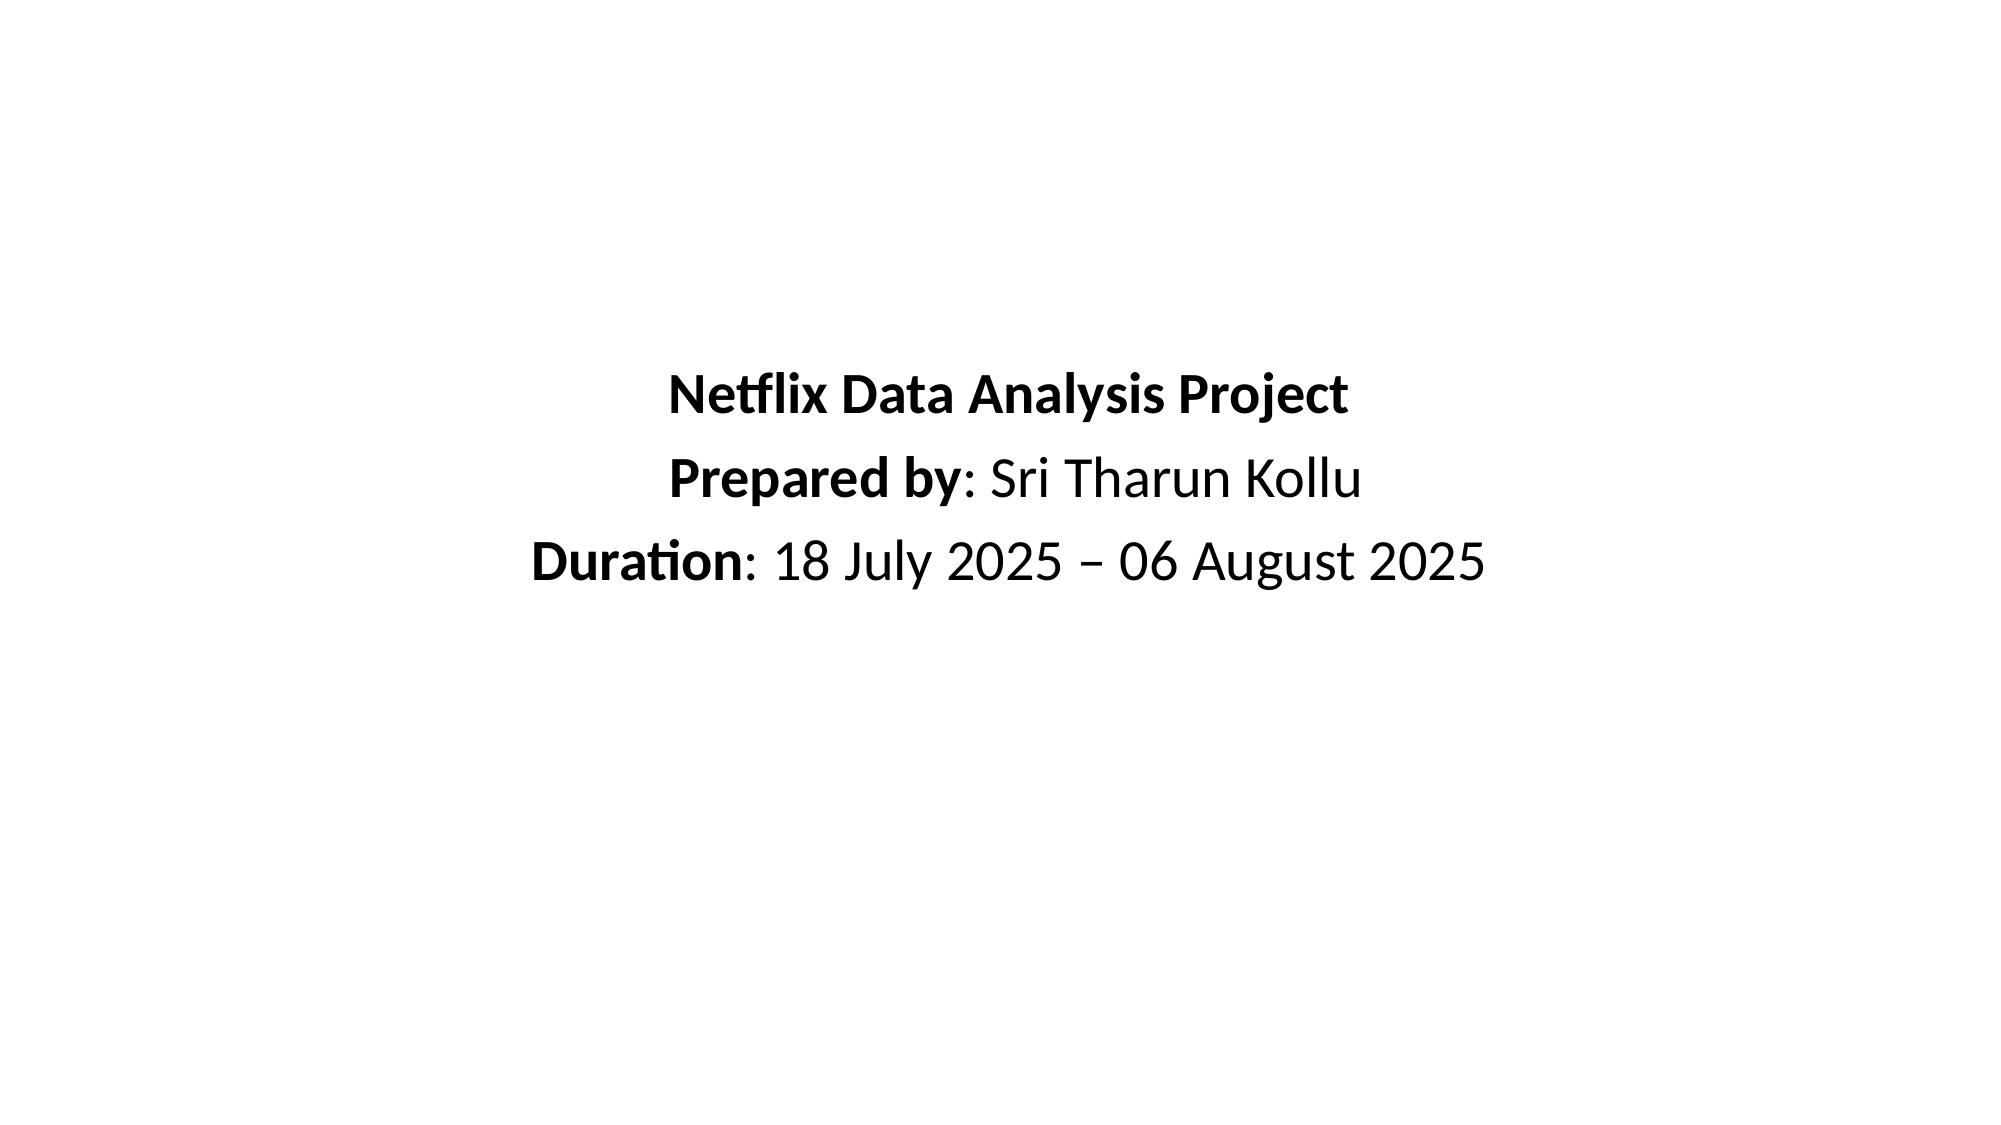

Netflix Data Analysis Project
Prepared by: Sri Tharun Kollu
Duration: 18 July 2025 – 06 August 2025